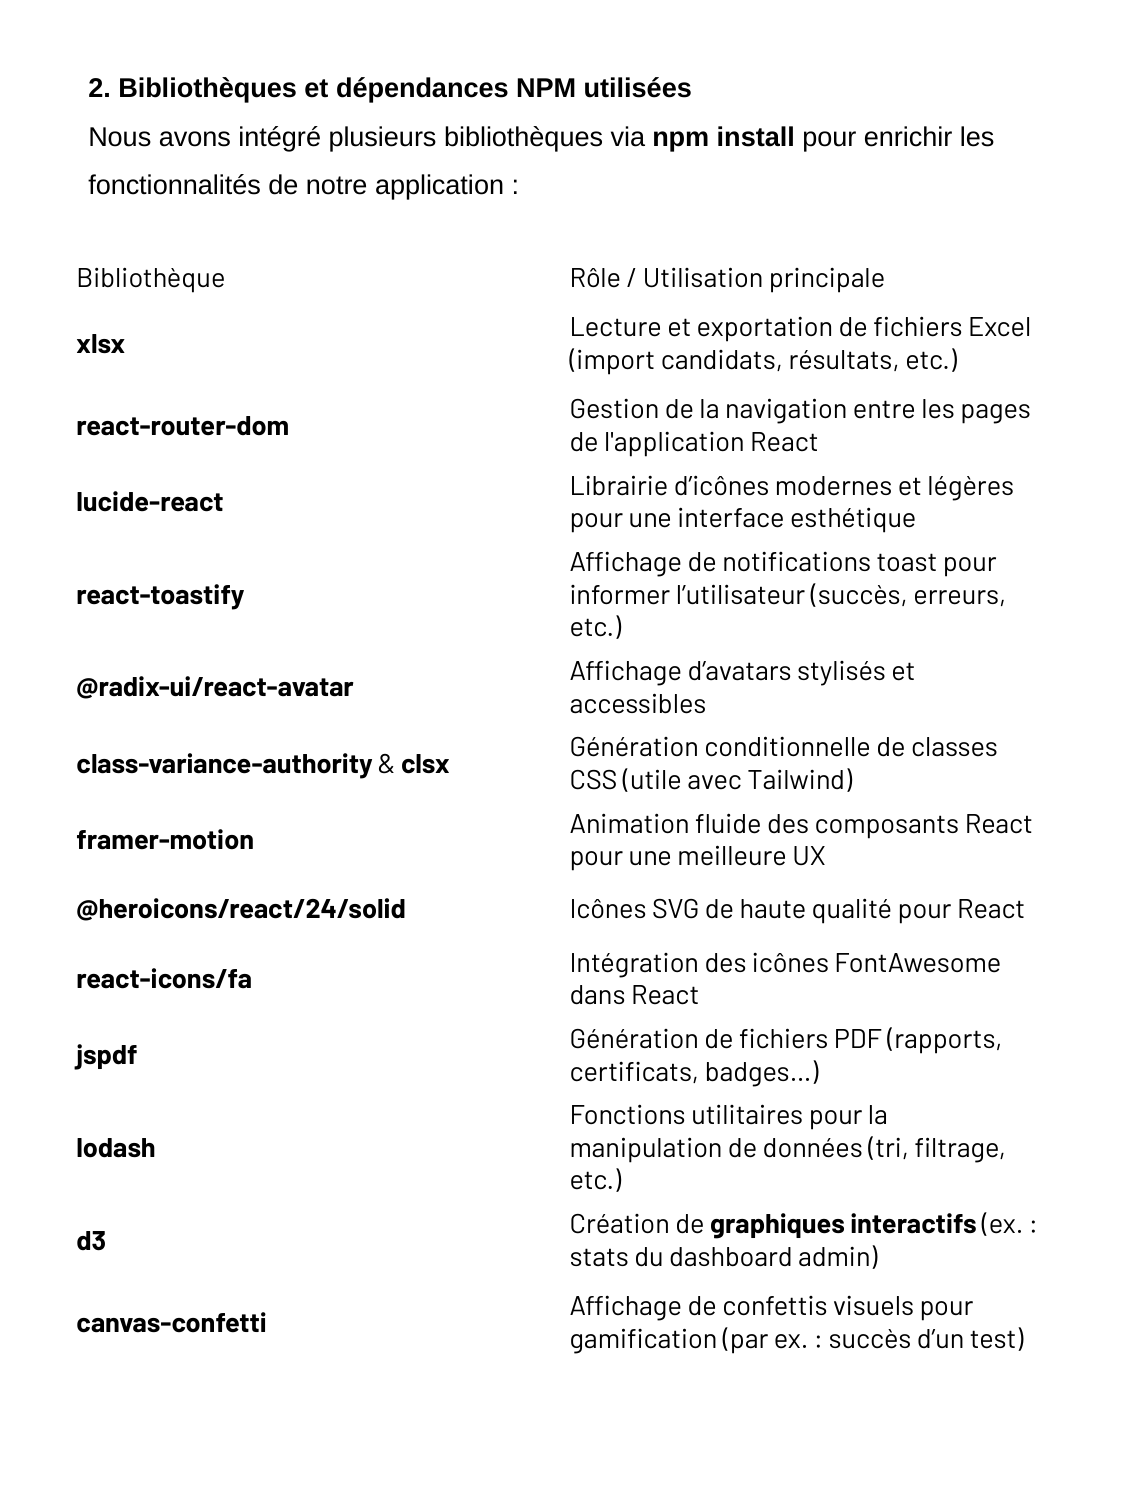

2. Bibliothèques et dépendances NPM utilisées
Nous avons intégré plusieurs bibliothèques via npm install pour enrichir les fonctionnalités de notre application :

| Bibliothèque | Rôle / Utilisation principale |
| --- | --- |
| xlsx | Lecture et exportation de fichiers Excel (import candidats, résultats, etc.) |
| react-router-dom | Gestion de la navigation entre les pages de l'application React |
| lucide-react | Librairie d’icônes modernes et légères pour une interface esthétique |
| react-toastify | Affichage de notifications toast pour informer l’utilisateur (succès, erreurs, etc.) |
| @radix-ui/react-avatar | Affichage d’avatars stylisés et accessibles |
| class-variance-authority & clsx | Génération conditionnelle de classes CSS (utile avec Tailwind) |
| framer-motion | Animation fluide des composants React pour une meilleure UX |
| @heroicons/react/24/solid | Icônes SVG de haute qualité pour React |
| react-icons/fa | Intégration des icônes FontAwesome dans React |
| jspdf | Génération de fichiers PDF (rapports, certificats, badges…) |
| lodash | Fonctions utilitaires pour la manipulation de données (tri, filtrage, etc.) |
| d3 | Création de graphiques interactifs (ex. : stats du dashboard admin) |
| canvas-confetti | Affichage de confettis visuels pour gamification (par ex. : succès d’un test) |